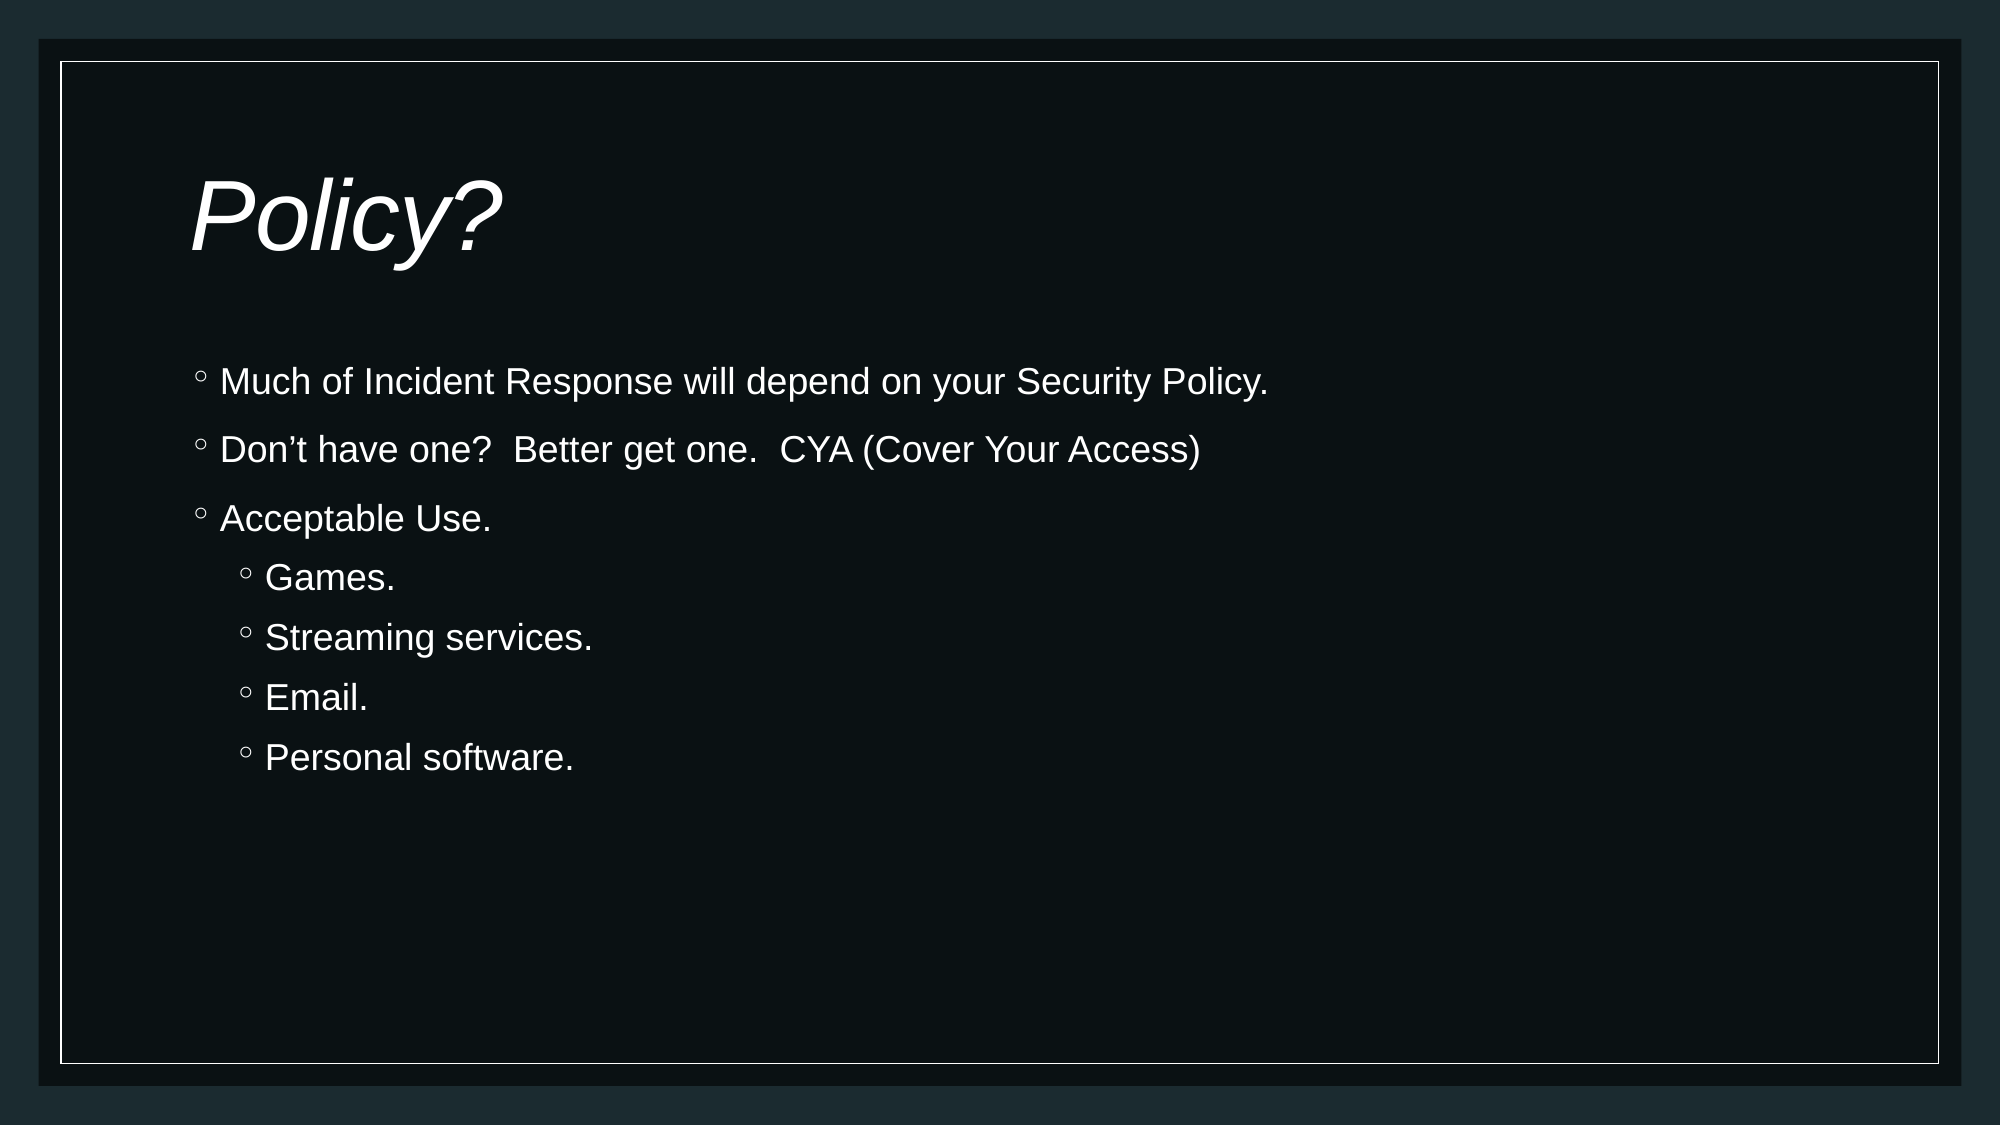

# Policy?
Much of Incident Response will depend on your Security Policy.
Don’t have one?  Better get one.  CYA (Cover Your Access)
Acceptable Use.
Games.
Streaming services.
Email.
Personal software.